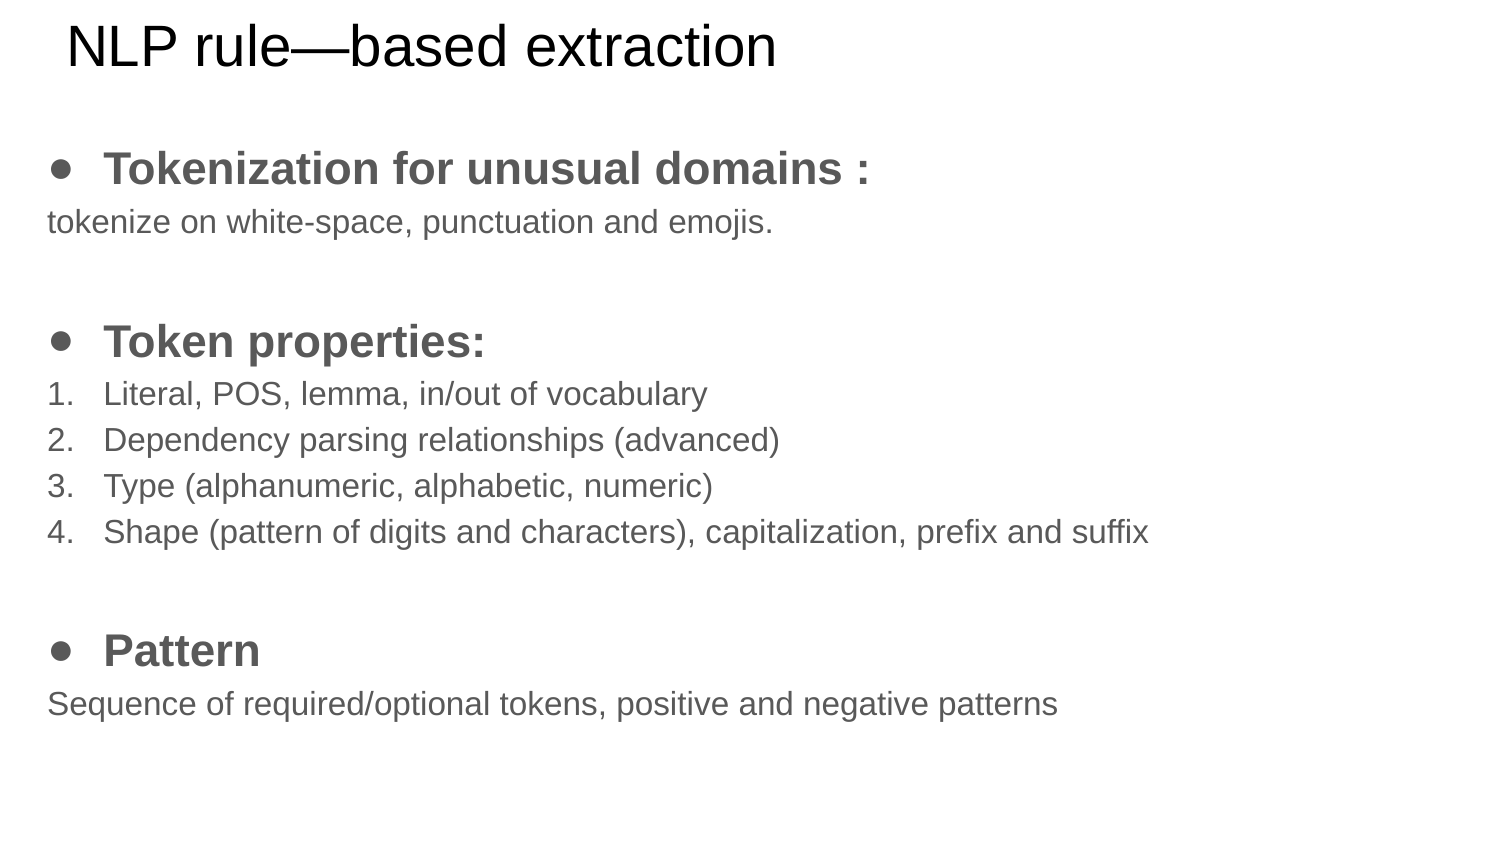

# NLP rule—based extraction
Tokenization for unusual domains :
tokenize on white-space, punctuation and emojis.

Token properties:
Literal, POS, lemma, in/out of vocabulary
Dependency parsing relationships (advanced)
Type (alphanumeric, alphabetic, numeric)
Shape (pattern of digits and characters), capitalization, prefix and suffix

Pattern
Sequence of required/optional tokens, positive and negative patterns

Brittle and difficult to adapt to some domains:
     Unusual nomenclature and short-hands